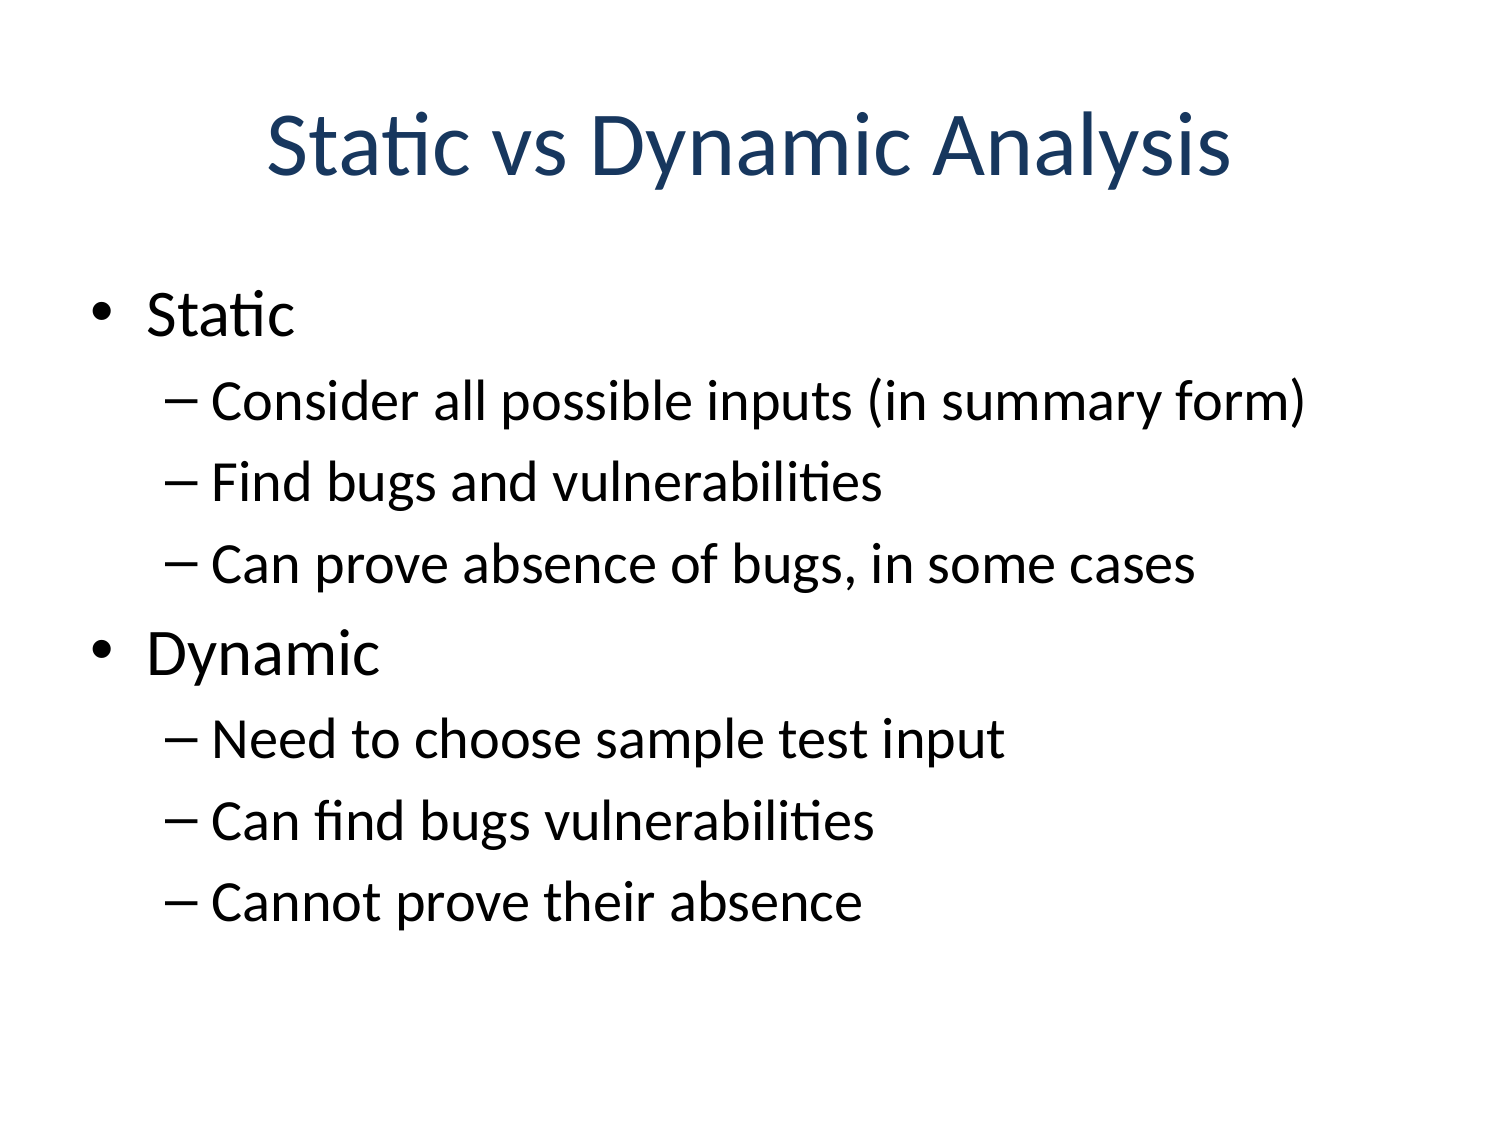

# Static vs Dynamic Analysis
Static
Consider all possible inputs (in summary form)
Find bugs and vulnerabilities
Can prove absence of bugs, in some cases
Dynamic
Need to choose sample test input
Can find bugs vulnerabilities
Cannot prove their absence